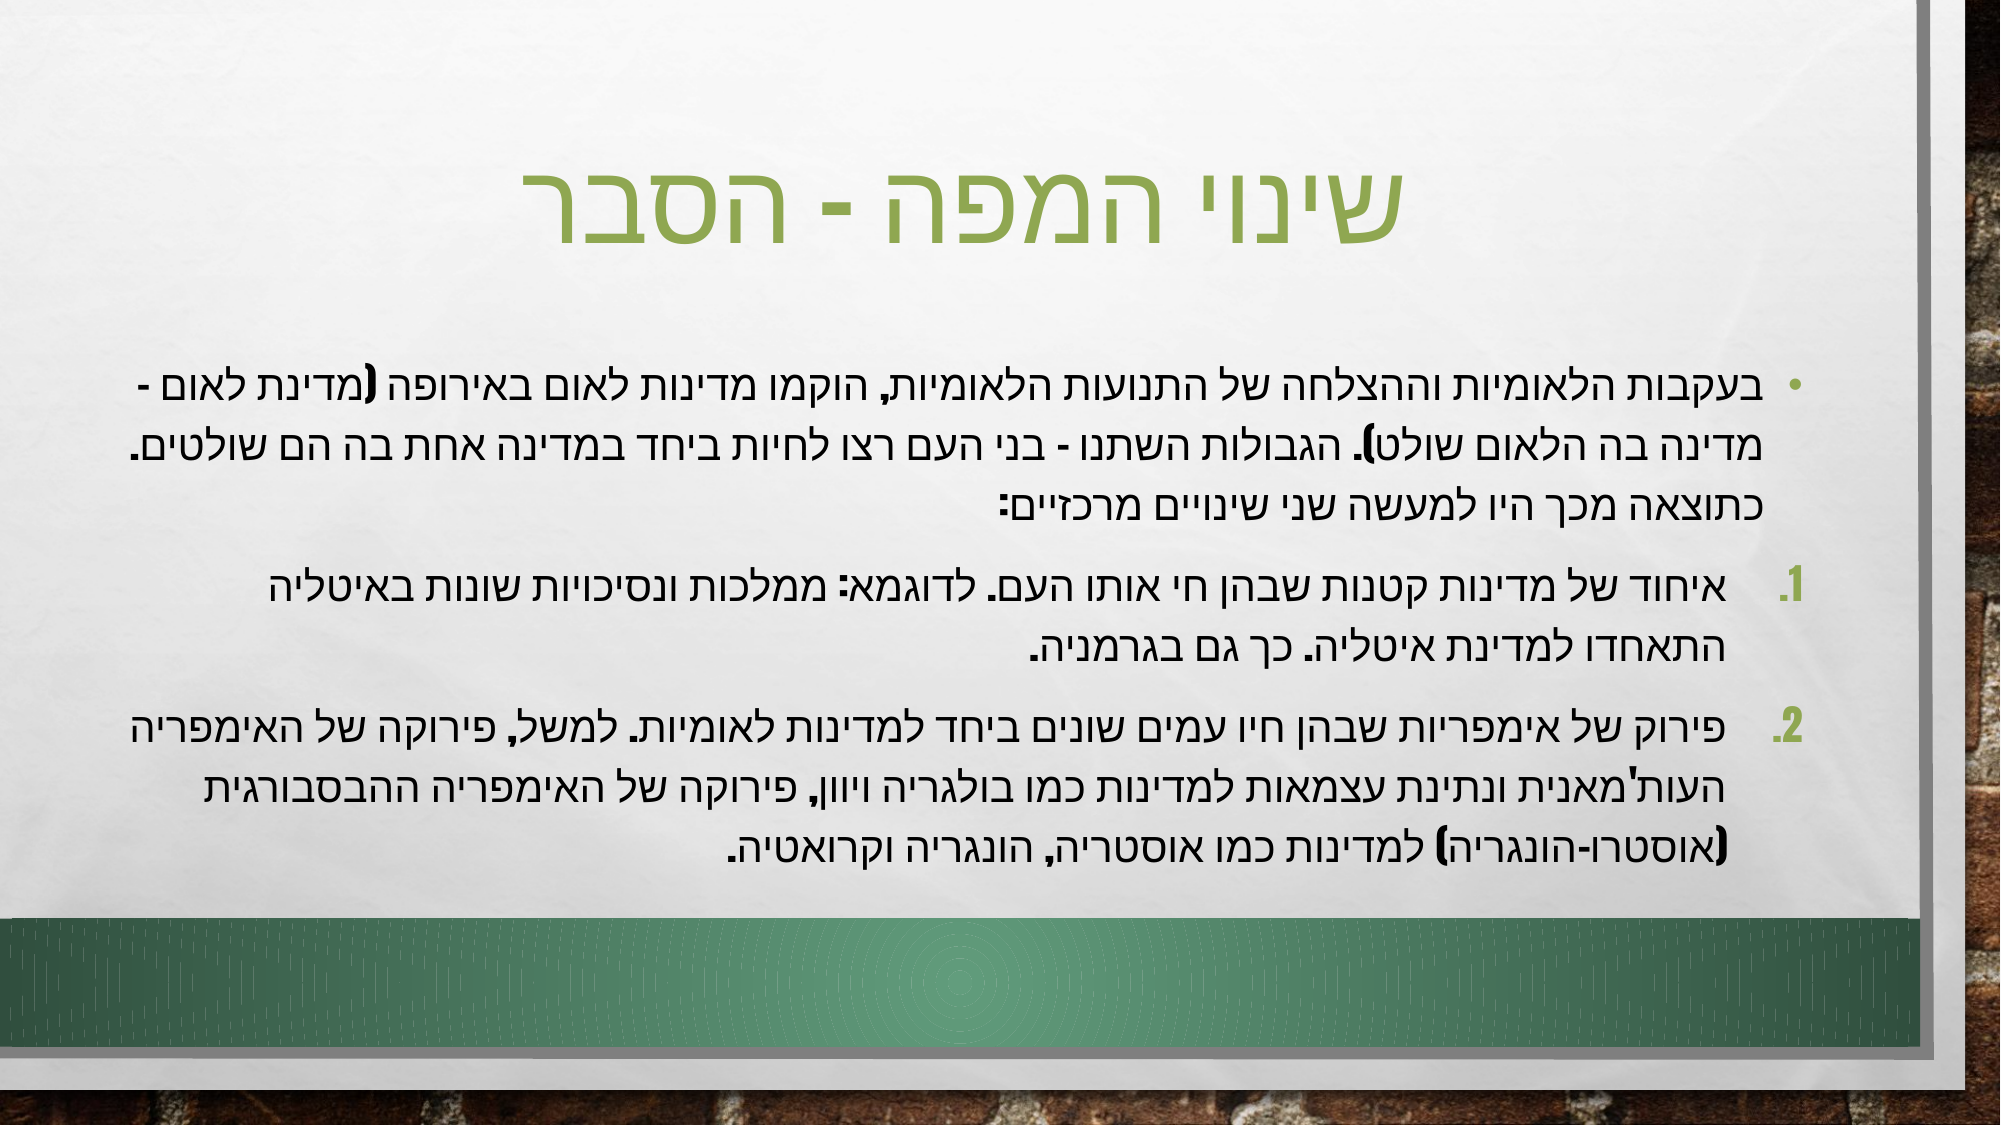

# שינוי המפה - הסבר
בעקבות הלאומיות וההצלחה של התנועות הלאומיות, הוקמו מדינות לאום באירופה (מדינת לאום – מדינה בה הלאום שולט). הגבולות השתנו – בני העם רצו לחיות ביחד במדינה אחת בה הם שולטים. כתוצאה מכך היו למעשה שני שינויים מרכזיים:
איחוד של מדינות קטנות שבהן חי אותו העם. לדוגמא: ממלכות ונסיכויות שונות באיטליה התאחדו למדינת איטליה. כך גם בגרמניה.
פירוק של אימפריות שבהן חיו עמים שונים ביחד למדינות לאומיות. למשל, פירוקה של האימפריה העות'מאנית ונתינת עצמאות למדינות כמו בולגריה ויוון, פירוקה של האימפריה ההבסבורגית (אוסטרו-הונגריה) למדינות כמו אוסטריה, הונגריה וקרואטיה.